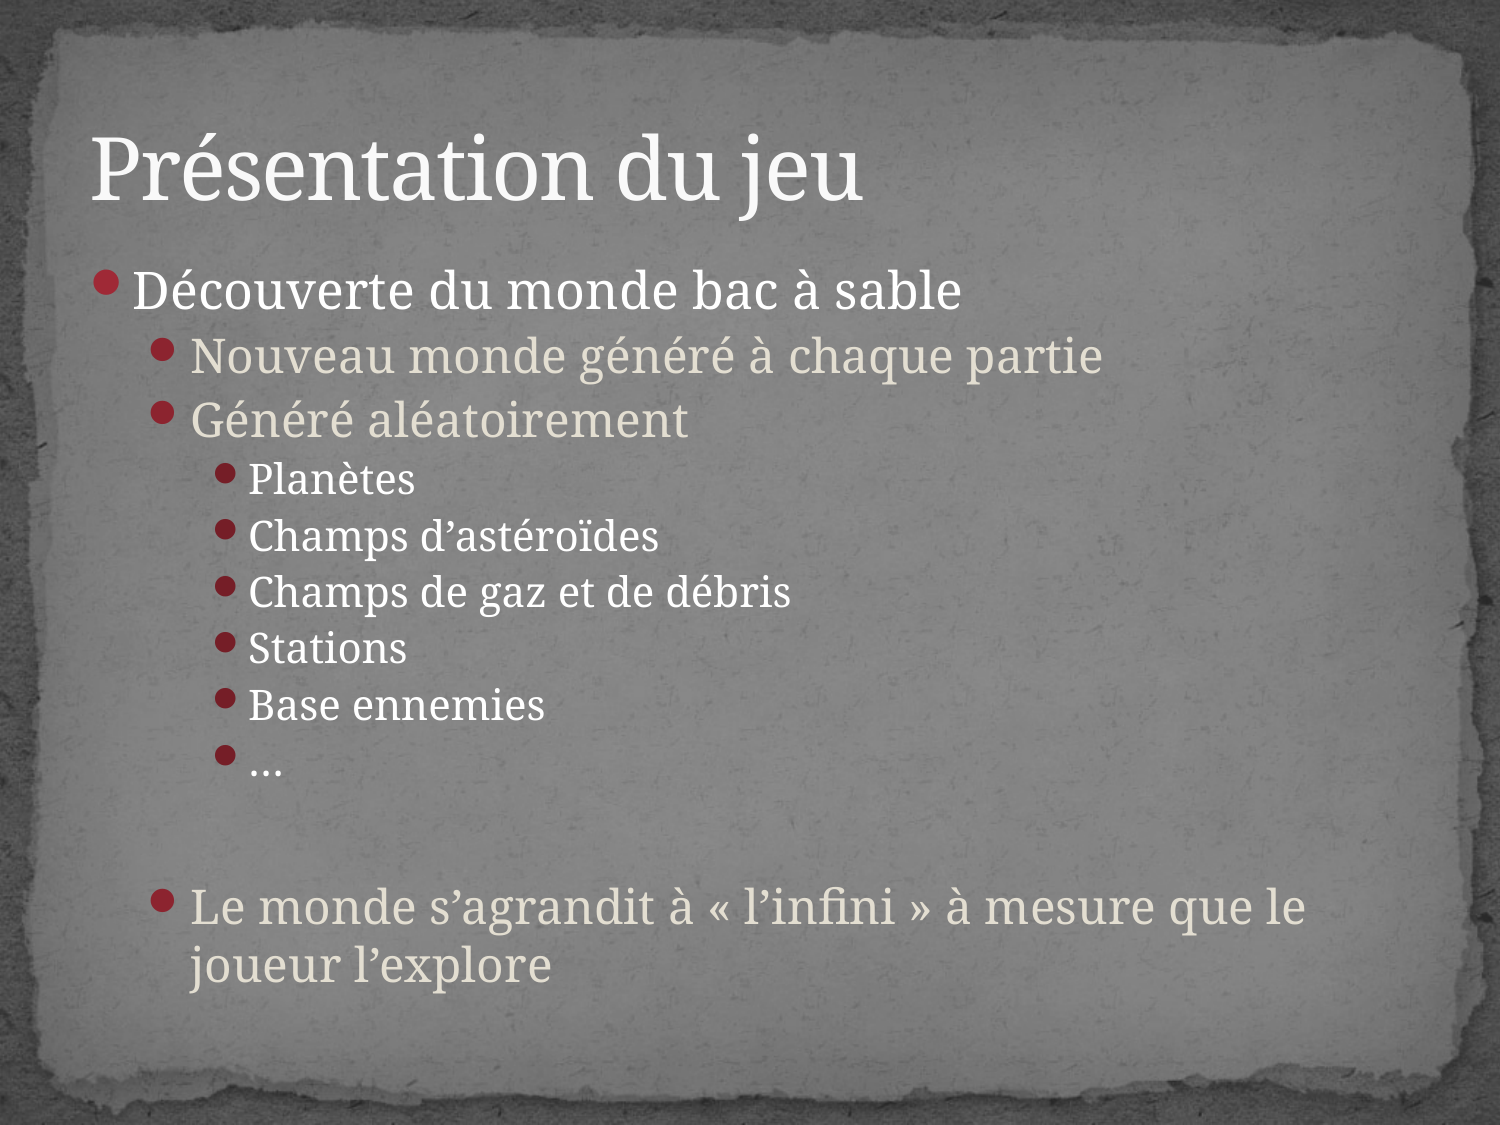

# Présentation du jeu
Découverte du monde bac à sable
Nouveau monde généré à chaque partie
Généré aléatoirement
Planètes
Champs d’astéroïdes
Champs de gaz et de débris
Stations
Base ennemies
…

Le monde s’agrandit à « l’infini » à mesure que le joueur l’explore